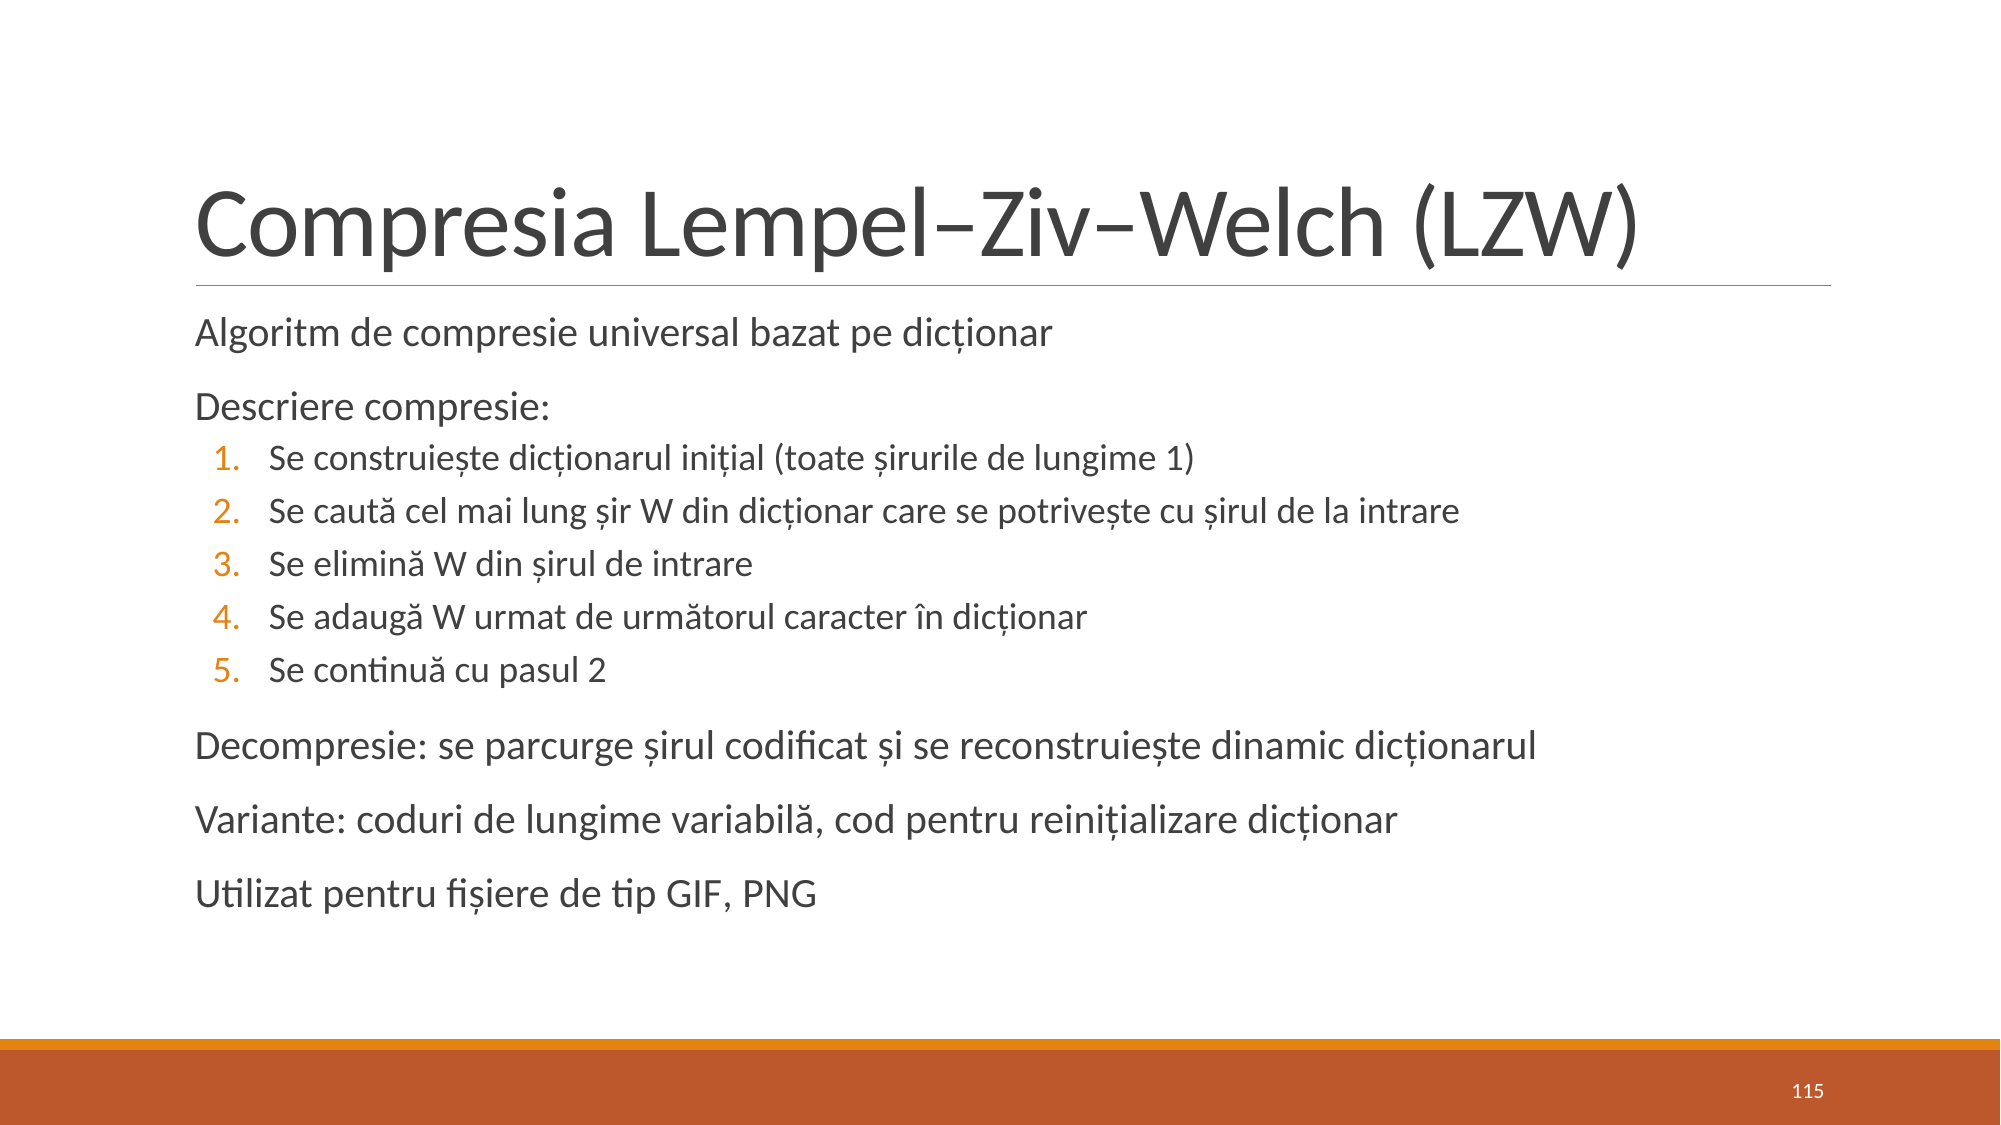

# Compresia Lempel–Ziv–Welch (LZW)
Algoritm de compresie universal bazat pe dicționar
Descriere compresie:
Se construiește dicționarul inițial (toate șirurile de lungime 1)
Se caută cel mai lung șir W din dicționar care se potrivește cu șirul de la intrare
Se elimină W din șirul de intrare
Se adaugă W urmat de următorul caracter în dicționar
Se continuă cu pasul 2
Decompresie: se parcurge șirul codificat și se reconstruiește dinamic dicționarul
Variante: coduri de lungime variabilă, cod pentru reinițializare dicționar
Utilizat pentru fișiere de tip GIF, PNG

115